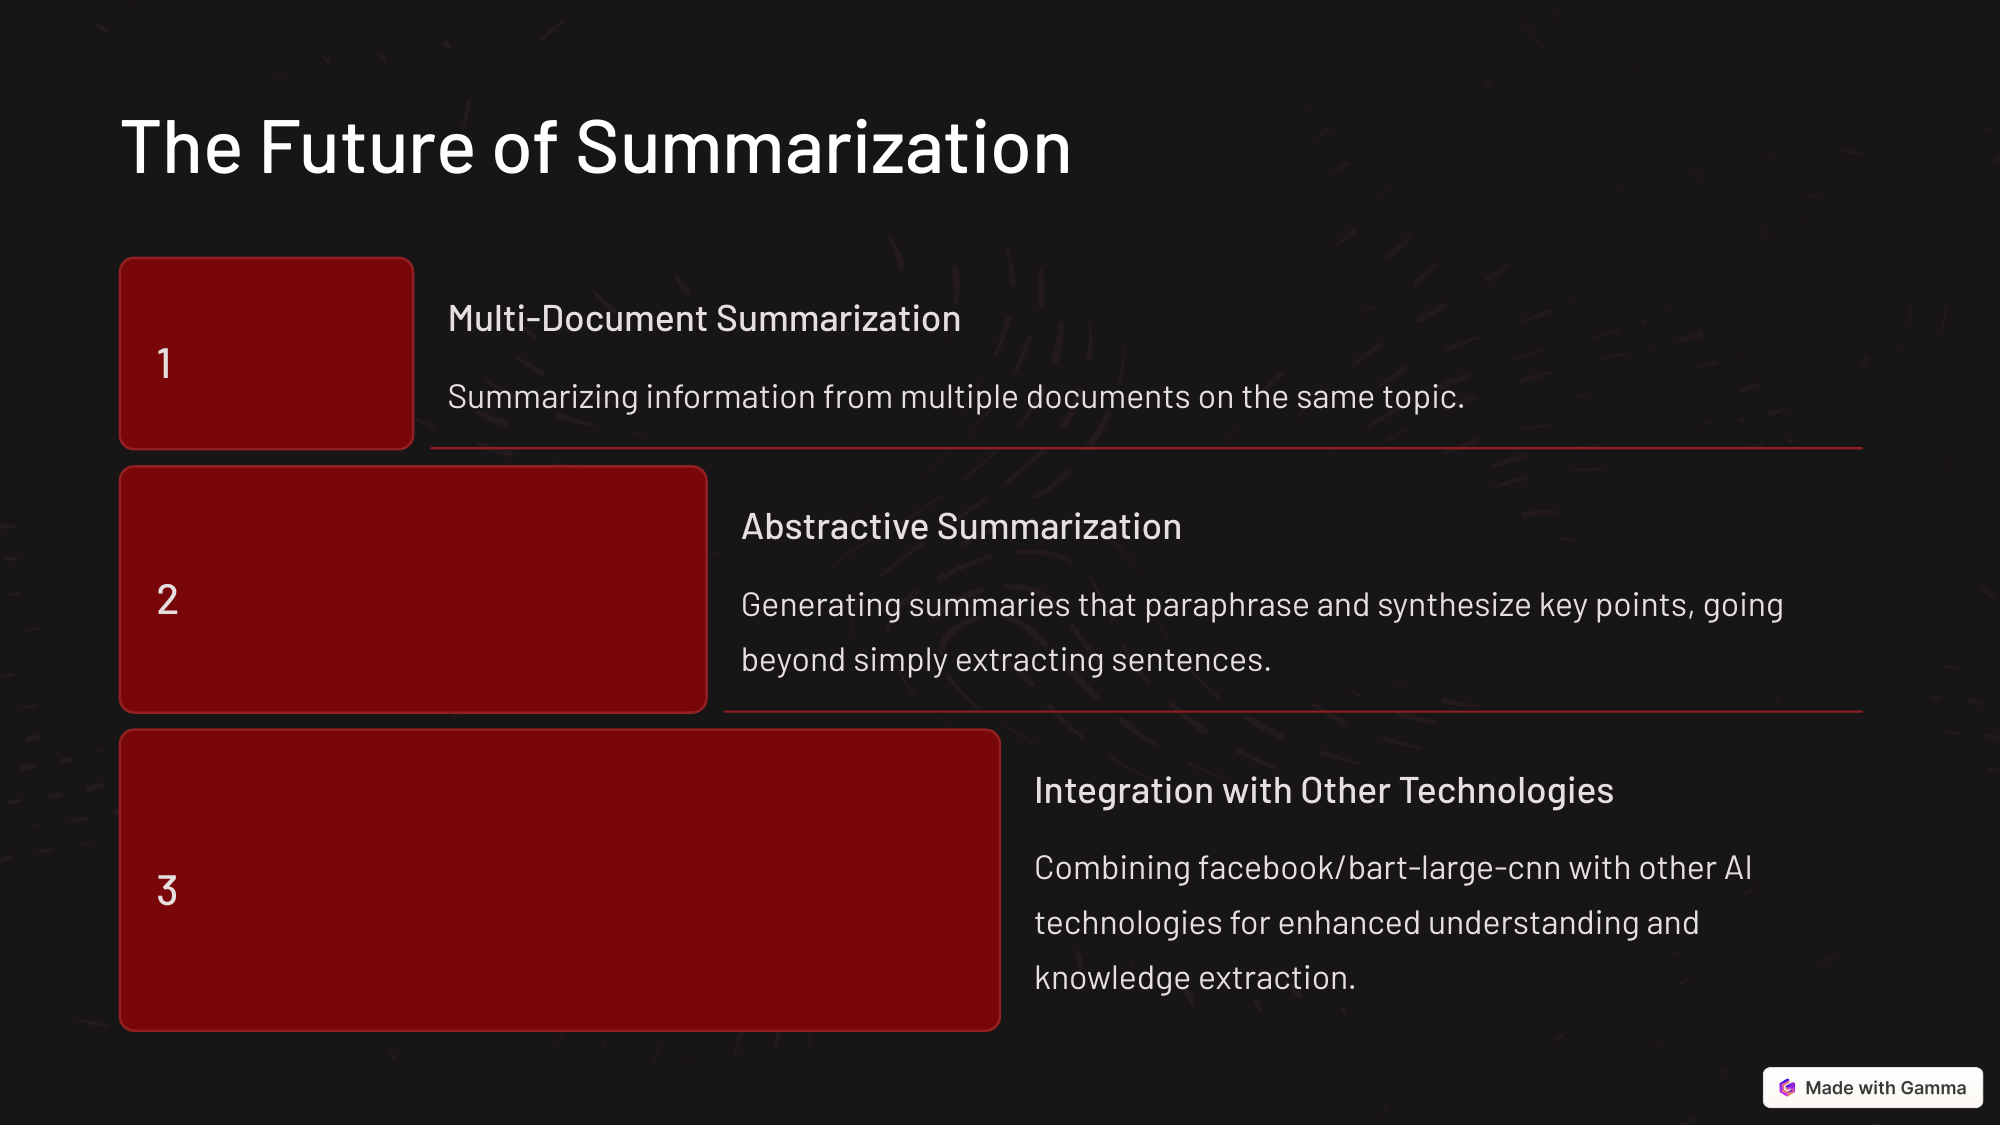

The Future of Summarization

Multi-Document Summarization
1
Summarizing information from multiple documents on the same topic.

Abstractive Summarization
2
Generating summaries that paraphrase and synthesize key points, going beyond simply extracting sentences.

Integration with Other Technologies
Combining facebook/bart-large-cnn with other AI technologies for enhanced understanding and knowledge extraction.
3